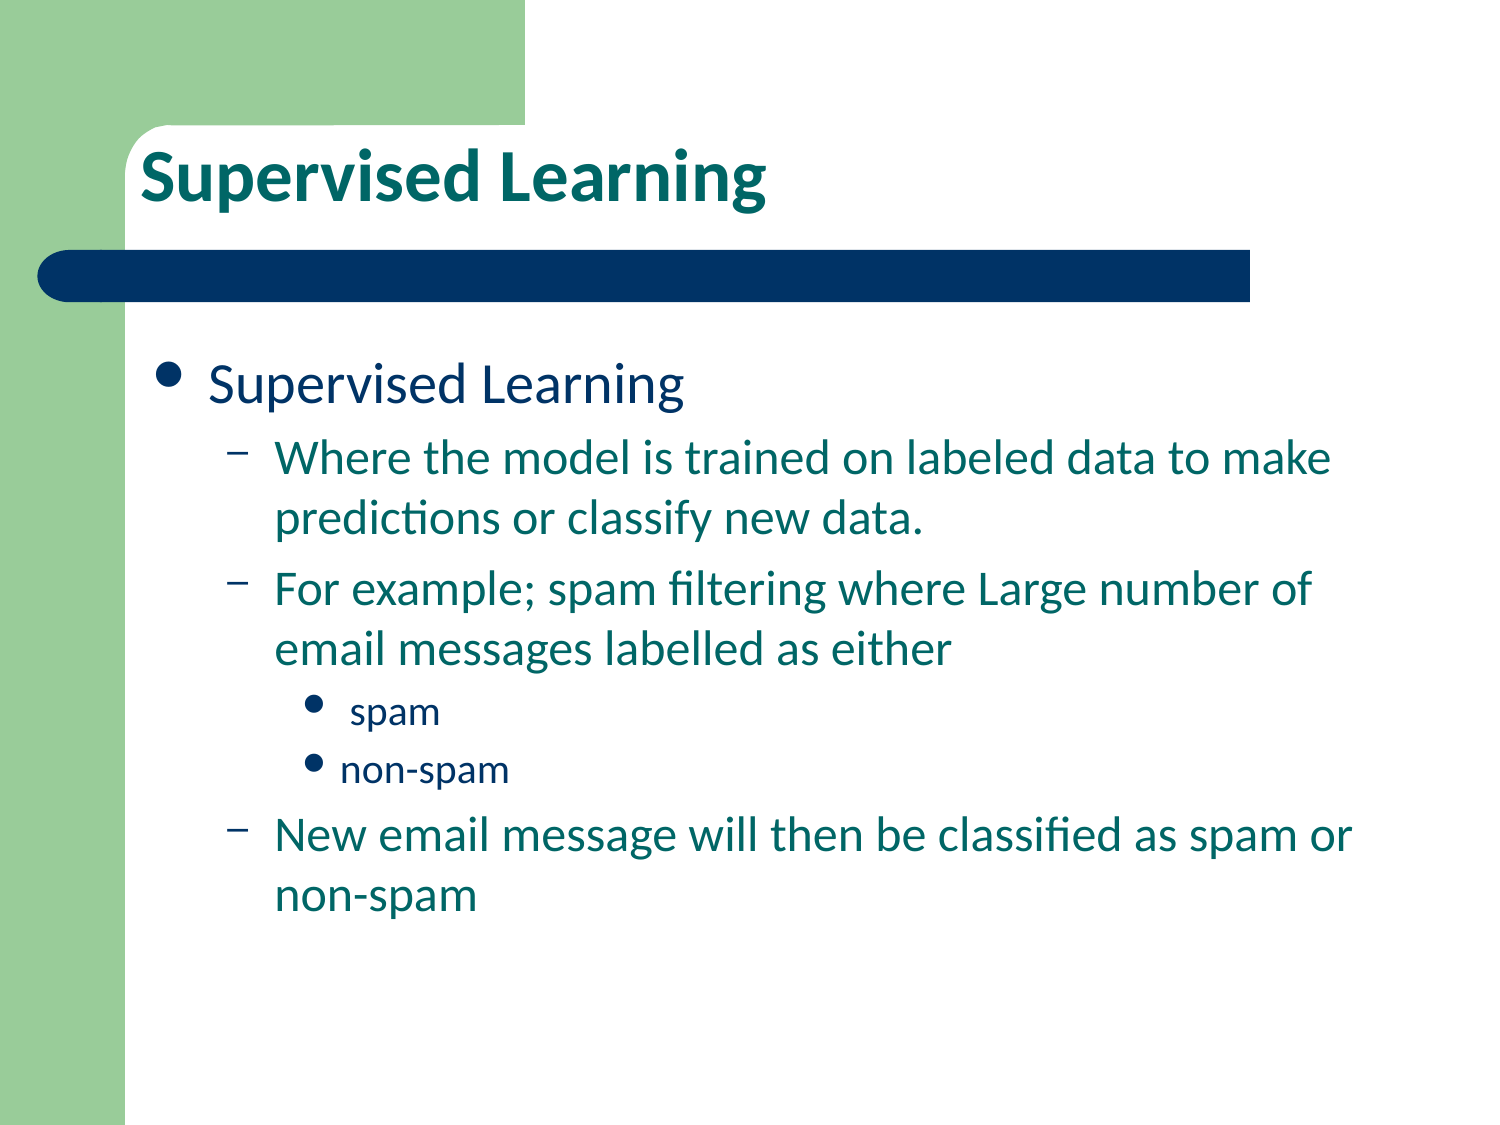

# Supervised Learning
Supervised Learning
Where the model is trained on labeled data to make predictions or classify new data.
For example; spam filtering where Large number of email messages labelled as either
 spam
non-spam
New email message will then be classified as spam or non-spam